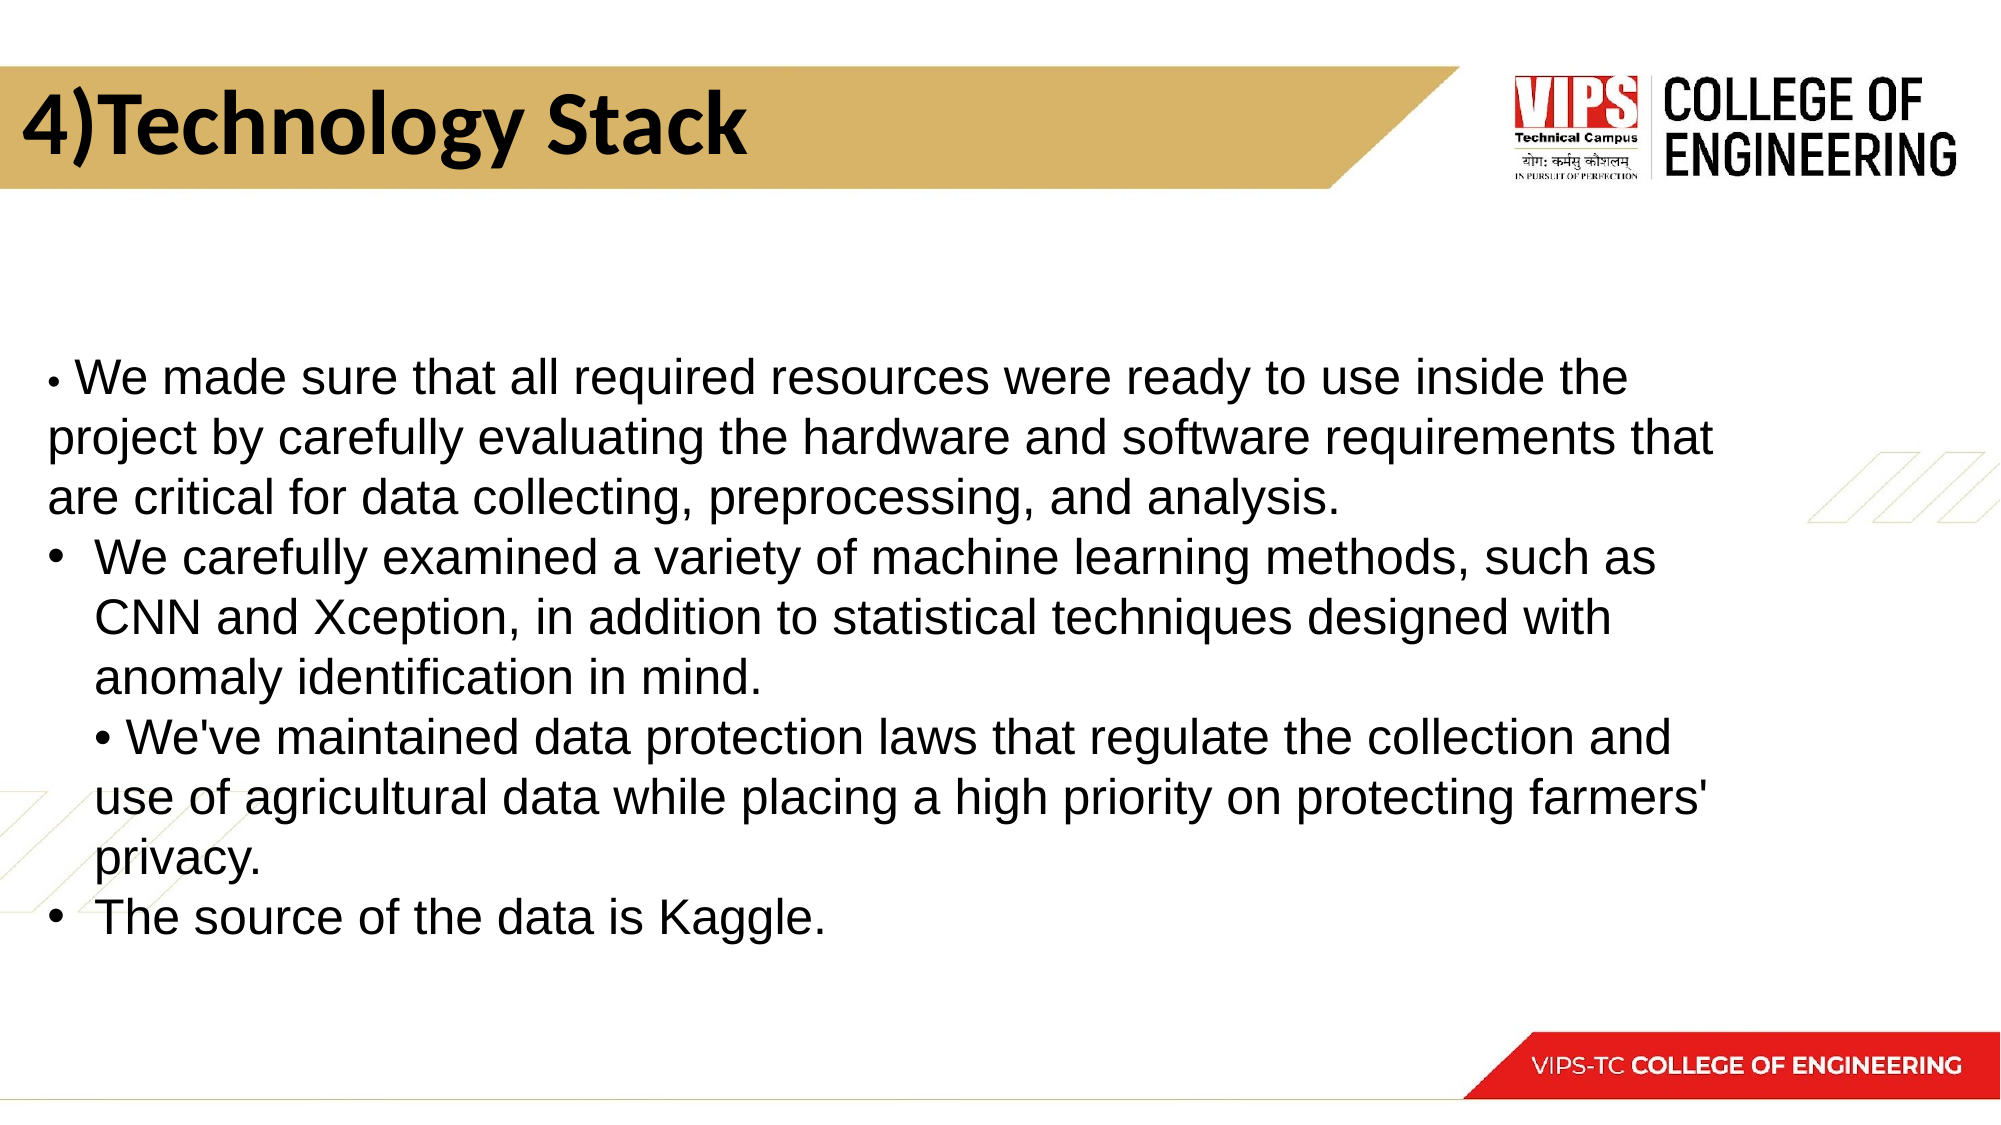

# 4)Technology Stack
• We made sure that all required resources were ready to use inside the project by carefully evaluating the hardware and software requirements that are critical for data collecting, preprocessing, and analysis.
We carefully examined a variety of machine learning methods, such as CNN and Xception, in addition to statistical techniques designed with anomaly identification in mind.
• We've maintained data protection laws that regulate the collection and use of agricultural data while placing a high priority on protecting farmers' privacy.
The source of the data is Kaggle.